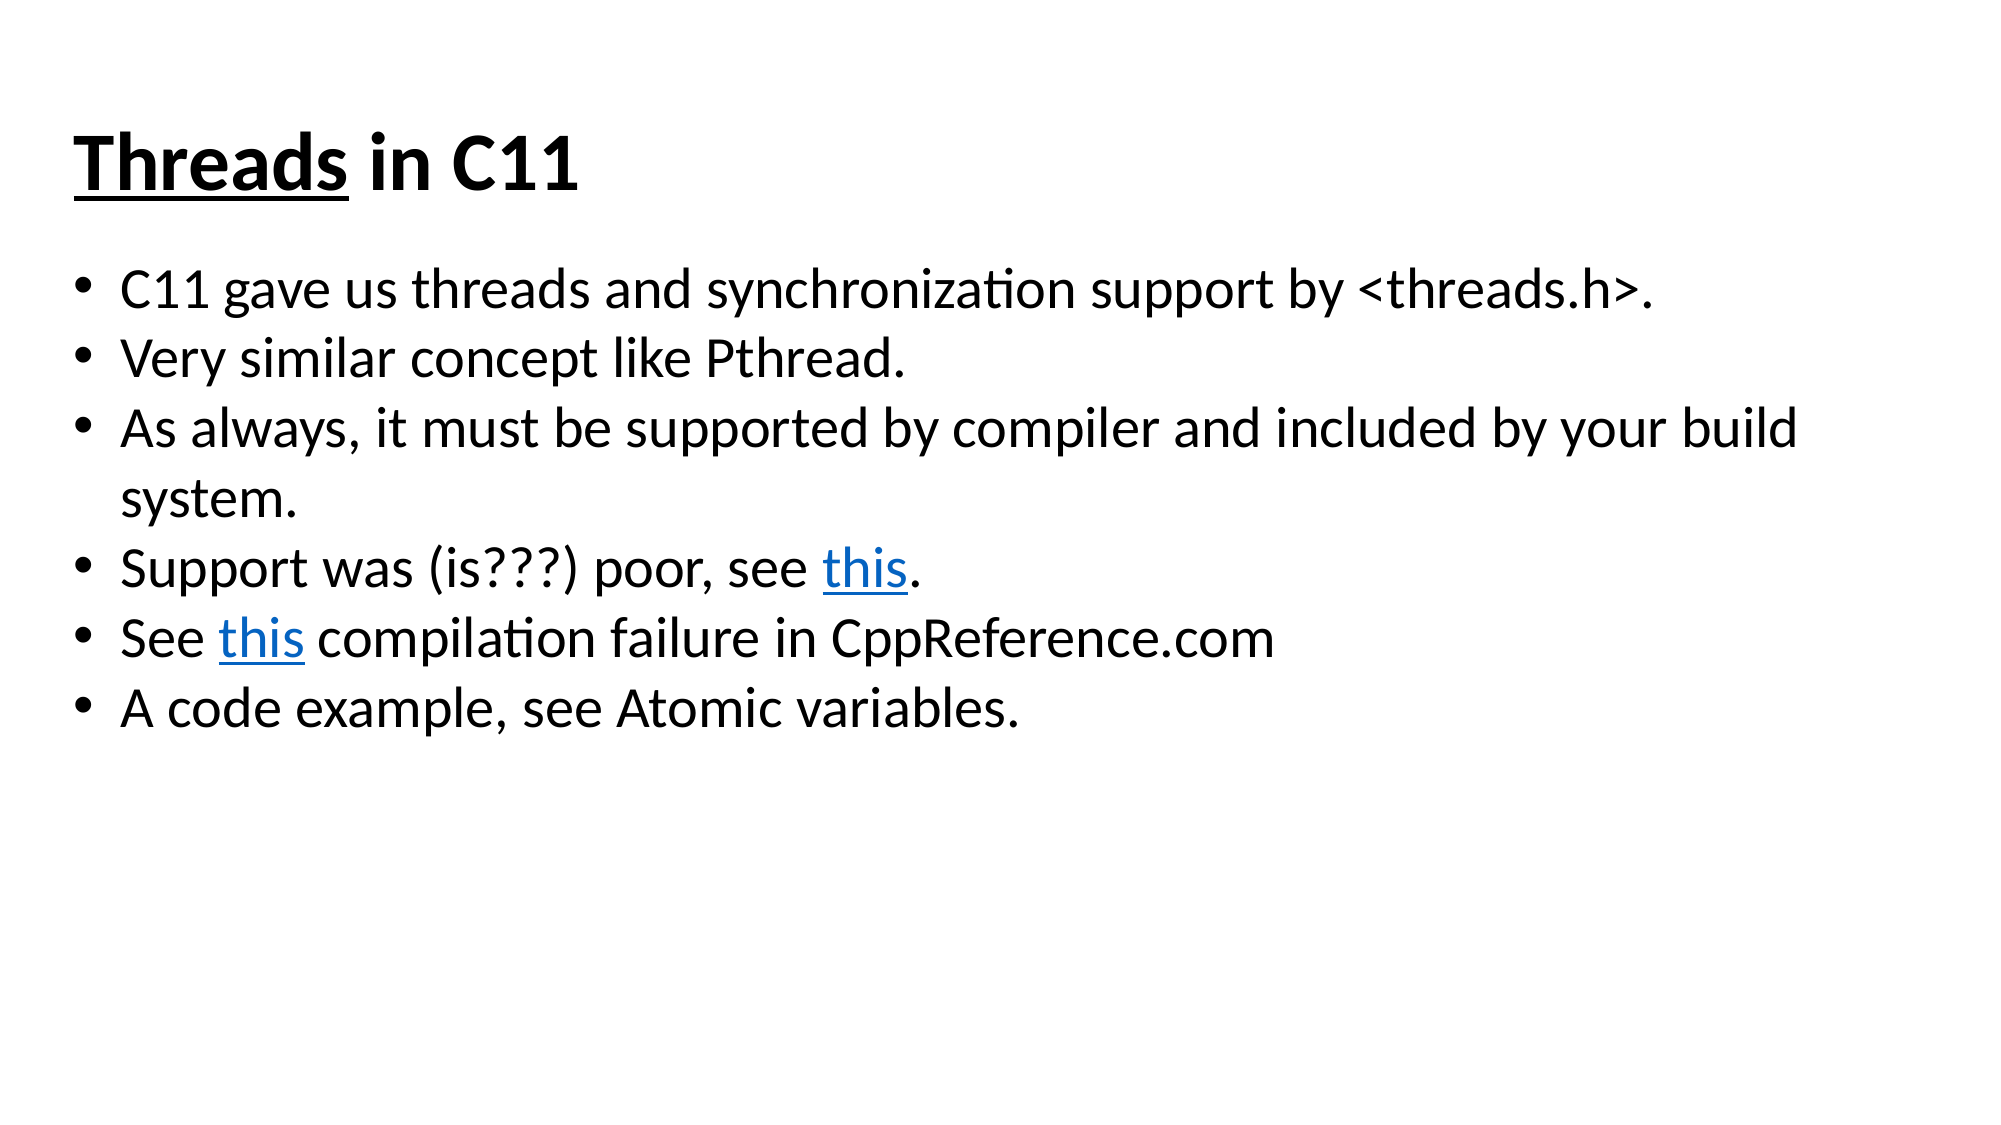

Threads in C11
C11 gave us threads and synchronization support by <threads.h>.
Very similar concept like Pthread.
As always, it must be supported by compiler and included by your build system.
Support was (is???) poor, see this.
See this compilation failure in CppReference.com
A code example, see Atomic variables.